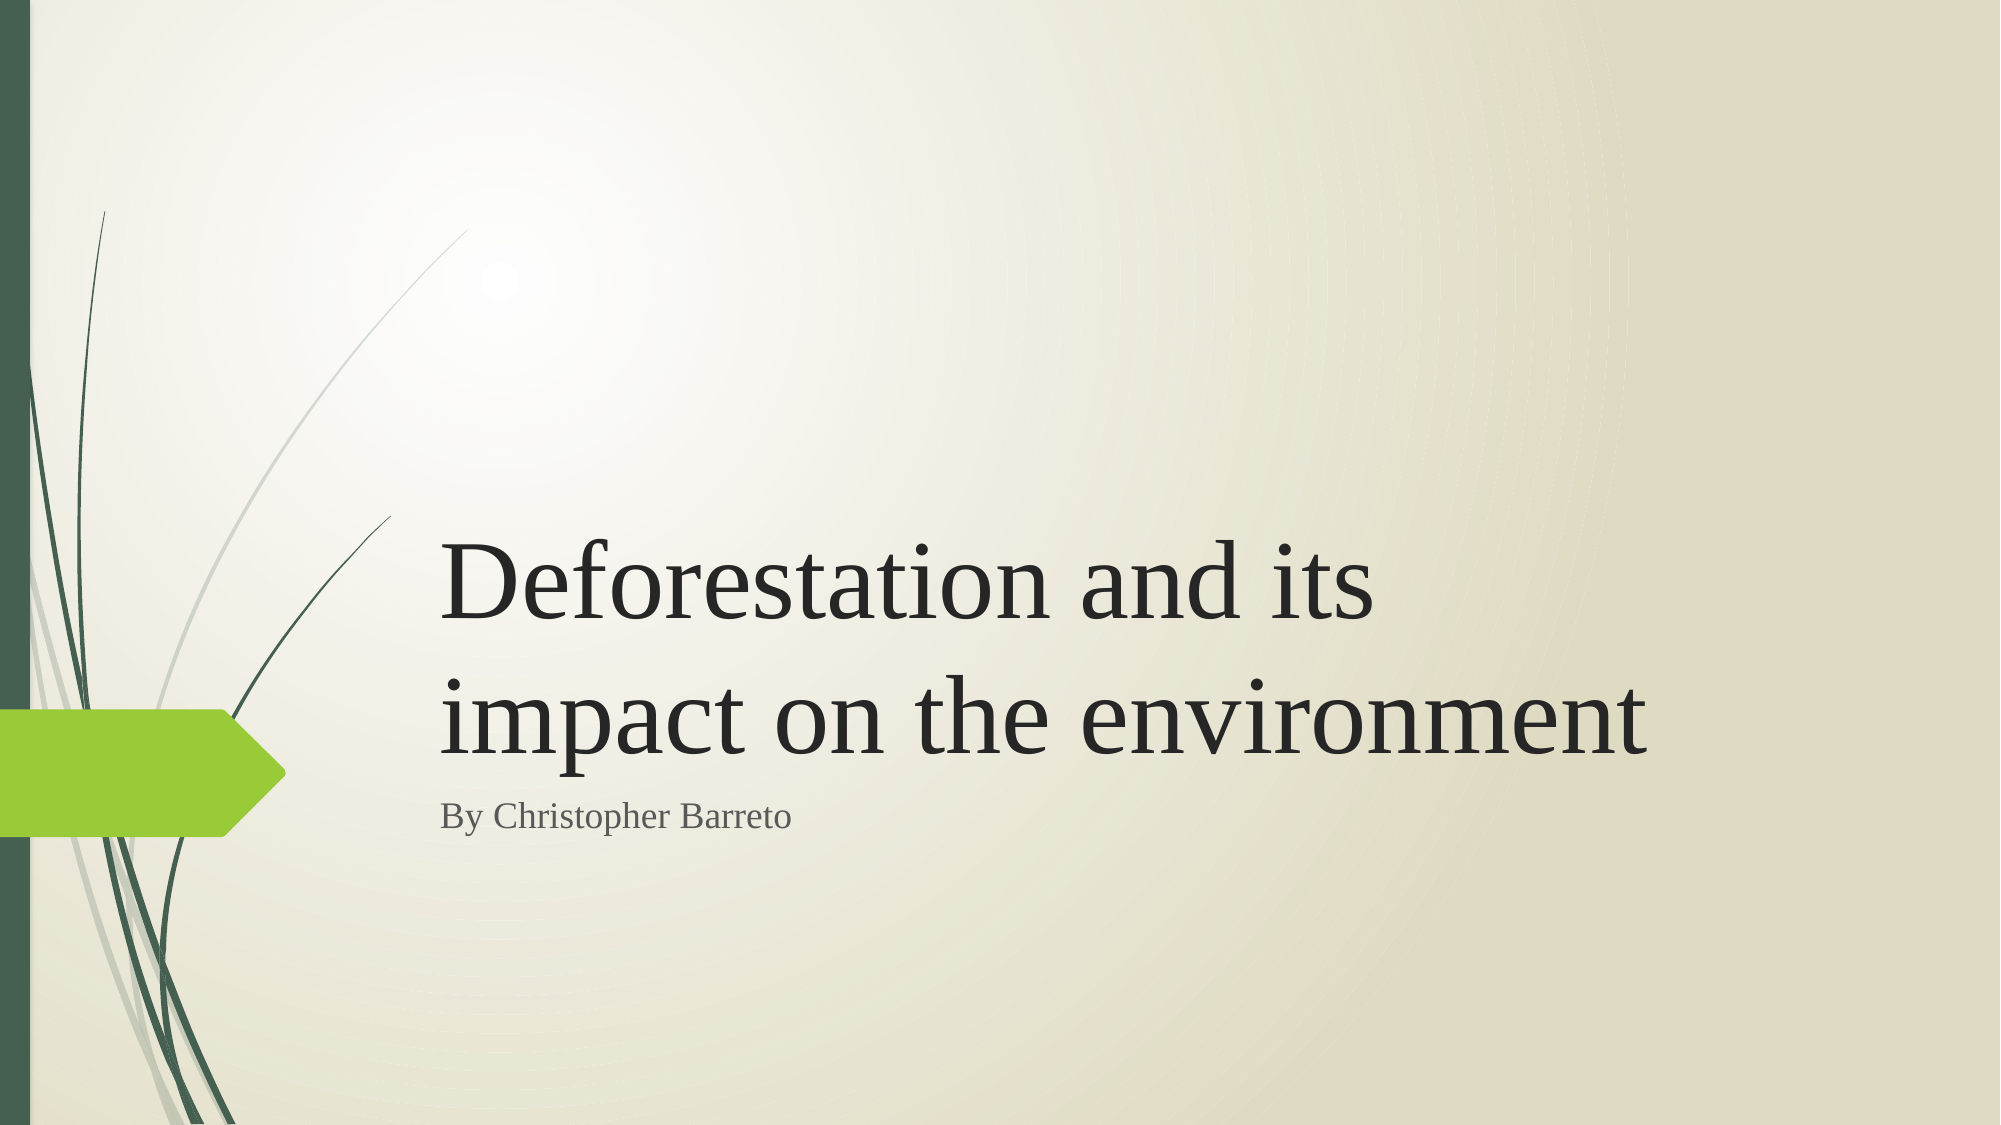

# Deforestation and its       impact on the environment
By Christopher Barreto